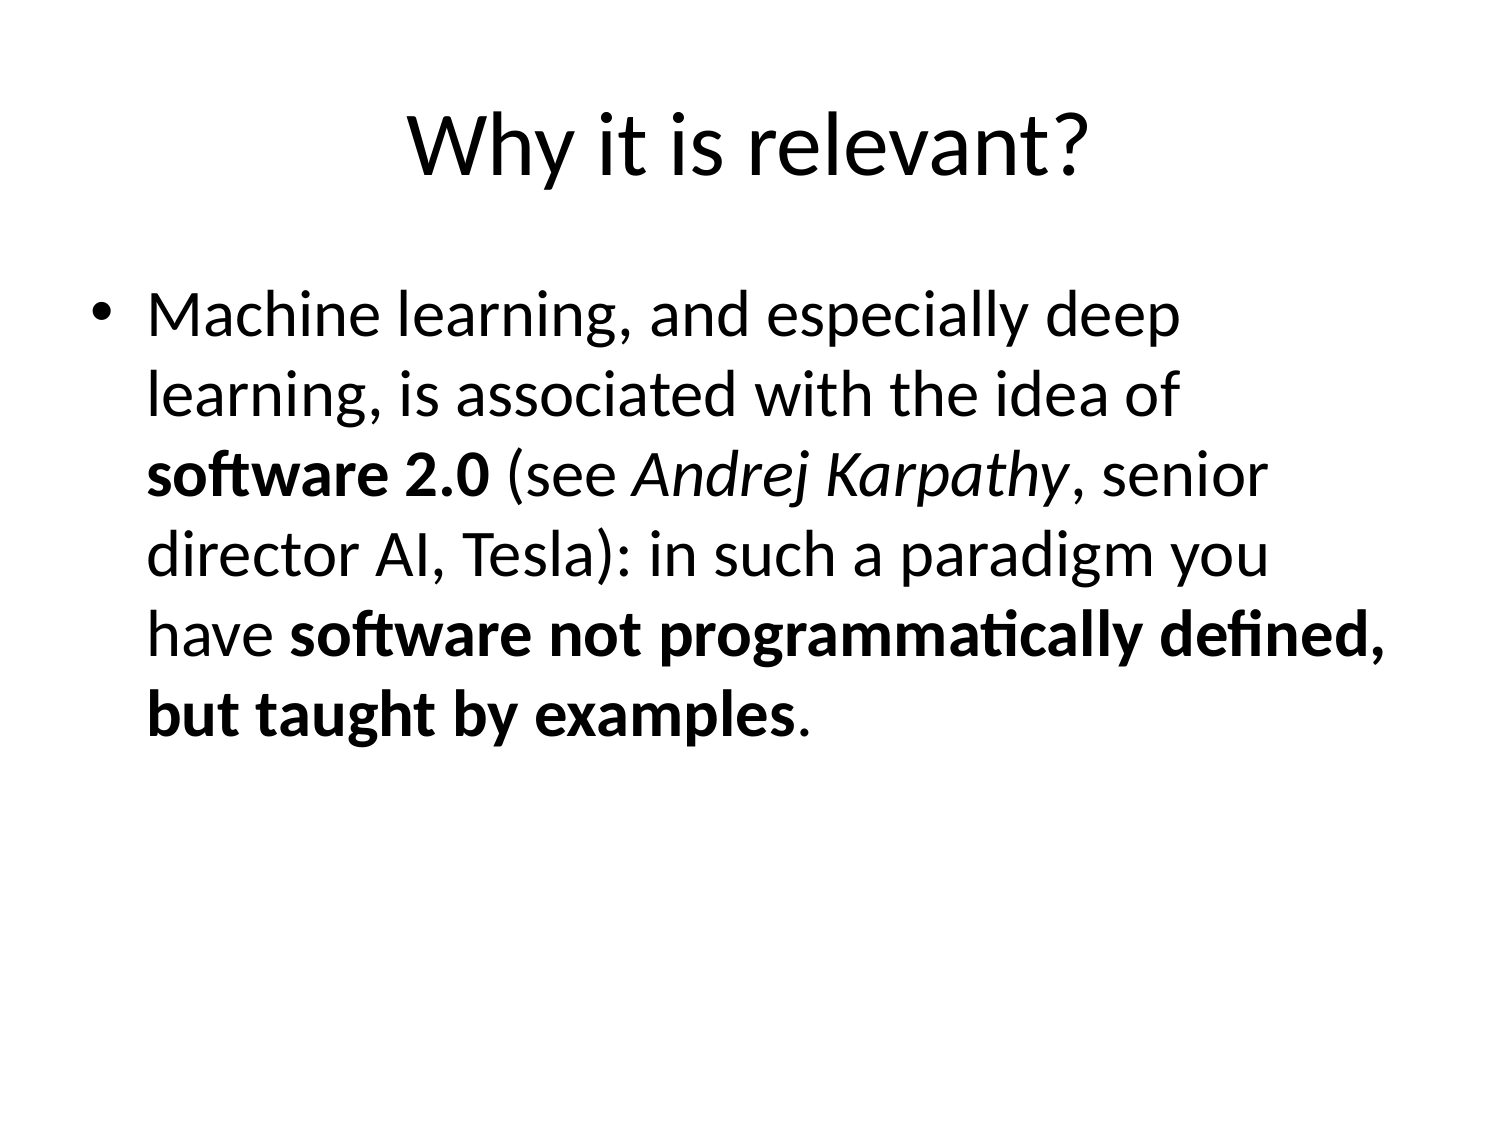

# Why it is relevant?
Machine learning, and especially deep learning, is associated with the idea of software 2.0 (see Andrej Karpathy, senior director AI, Tesla): in such a paradigm you have software not programmatically defined, but taught by examples.